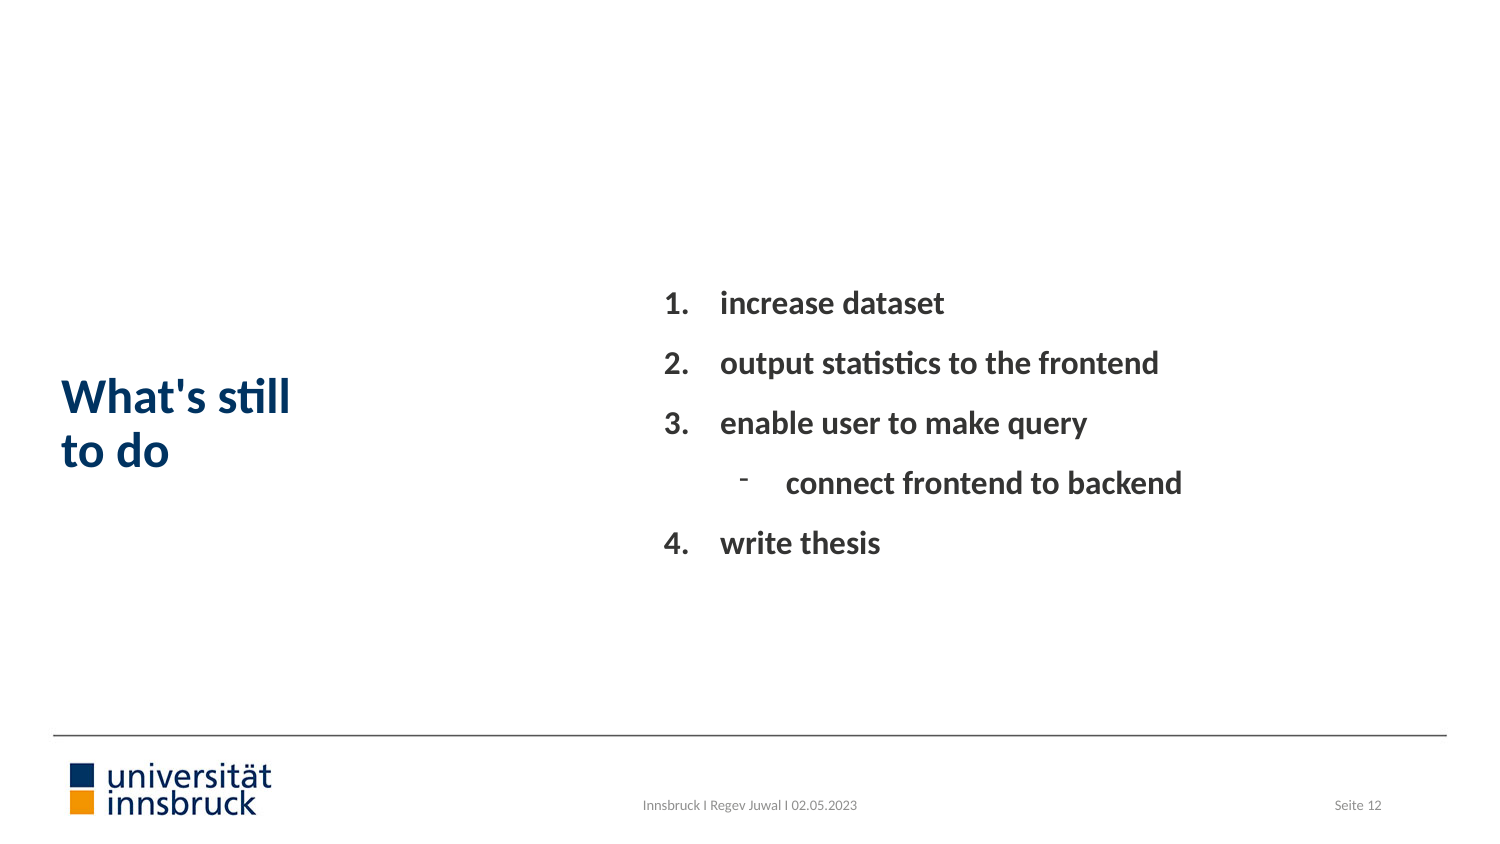

increase dataset
output statistics to the frontend
enable user to make query
connect frontend to backend
write thesis
What's still to do
Innsbruck I Regev Juwal I 02.05.2023
Seite 12